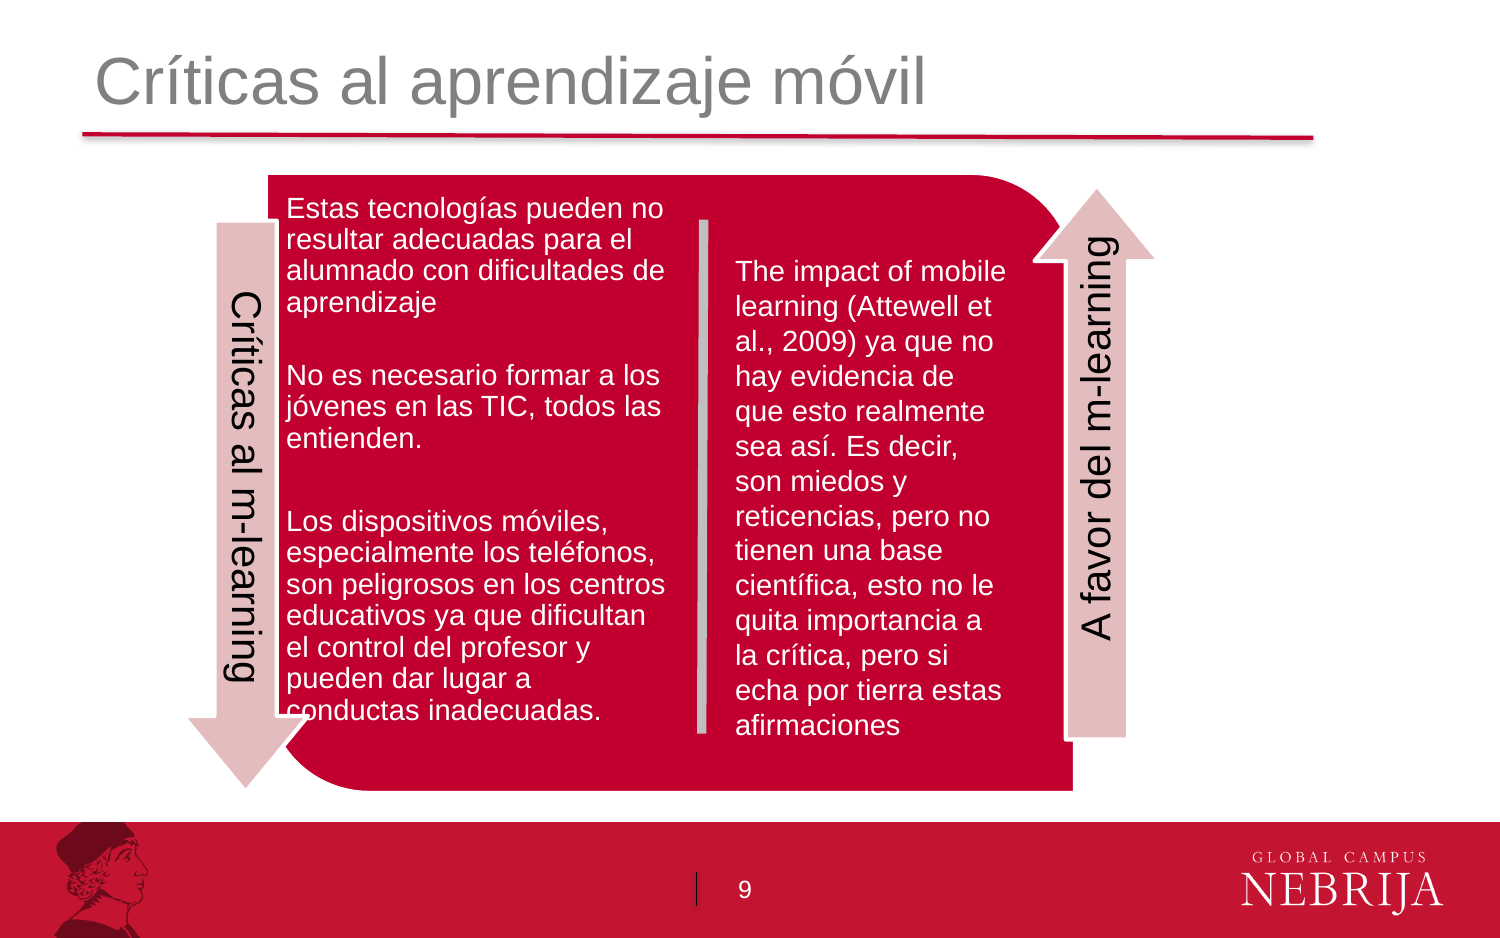

# Críticas al aprendizaje móvil
Estas tecnologías pueden no resultar adecuadas para el alumnado con dificultades de aprendizaje
No es necesario formar a los jóvenes en las TIC, todos las entienden.

Los dispositivos móviles, especialmente los teléfonos, son peligrosos en los centros educativos ya que dificultan el control del profesor y pueden dar lugar a conductas inadecuadas.
The impact of mobile learning (Attewell et al., 2009) ya que no hay evidencia de que esto realmente sea así. Es decir, son miedos y reticencias, pero no tienen una base científica, esto no le quita importancia a la crítica, pero si echa por tierra estas afirmaciones
Críticas al m-learning
A favor del m-learning